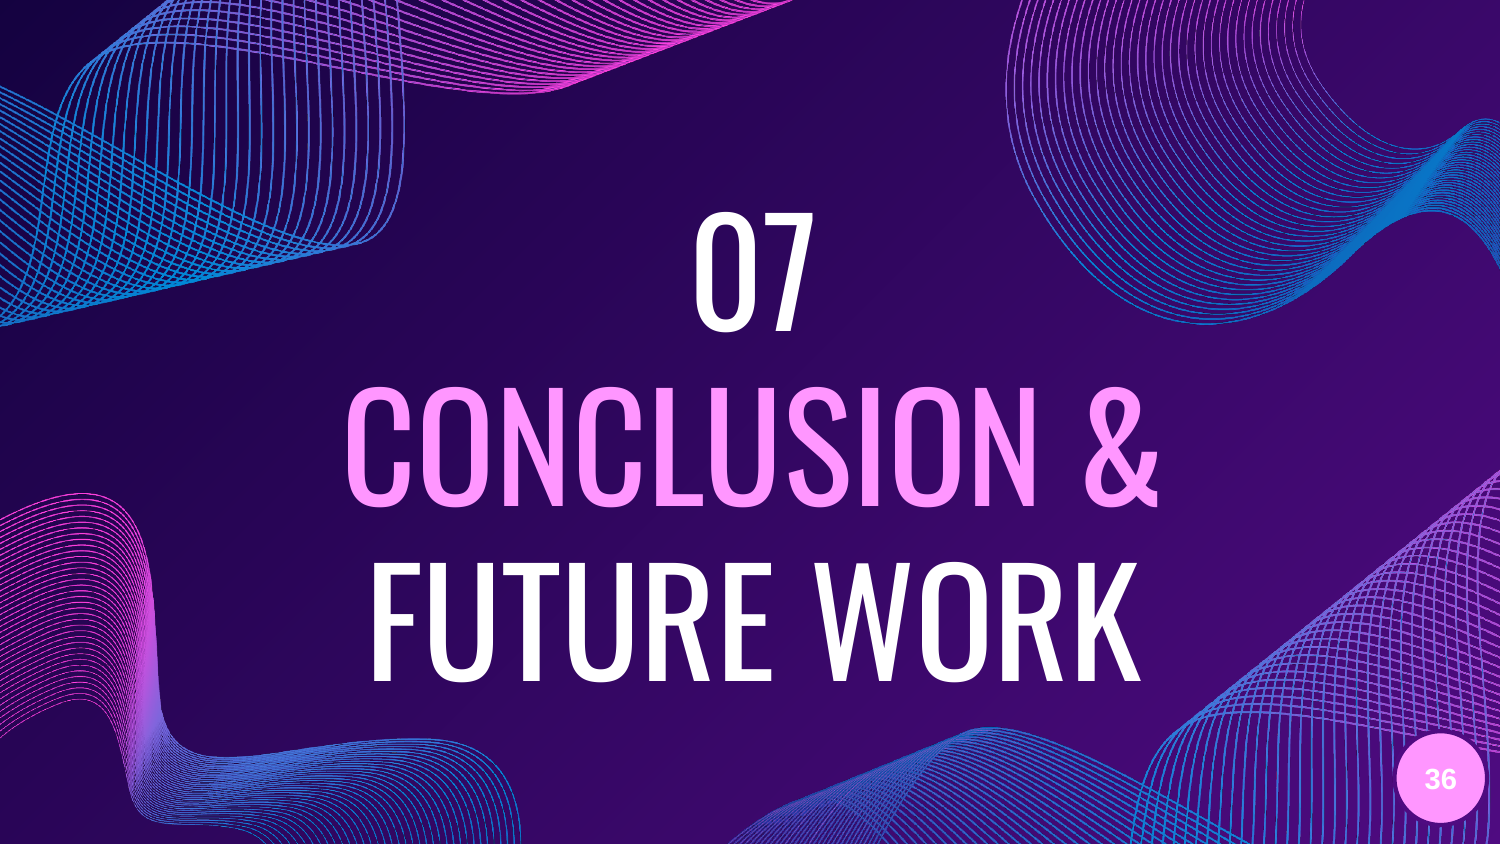

# 07 CONCLUSION & FUTURE WORK
36